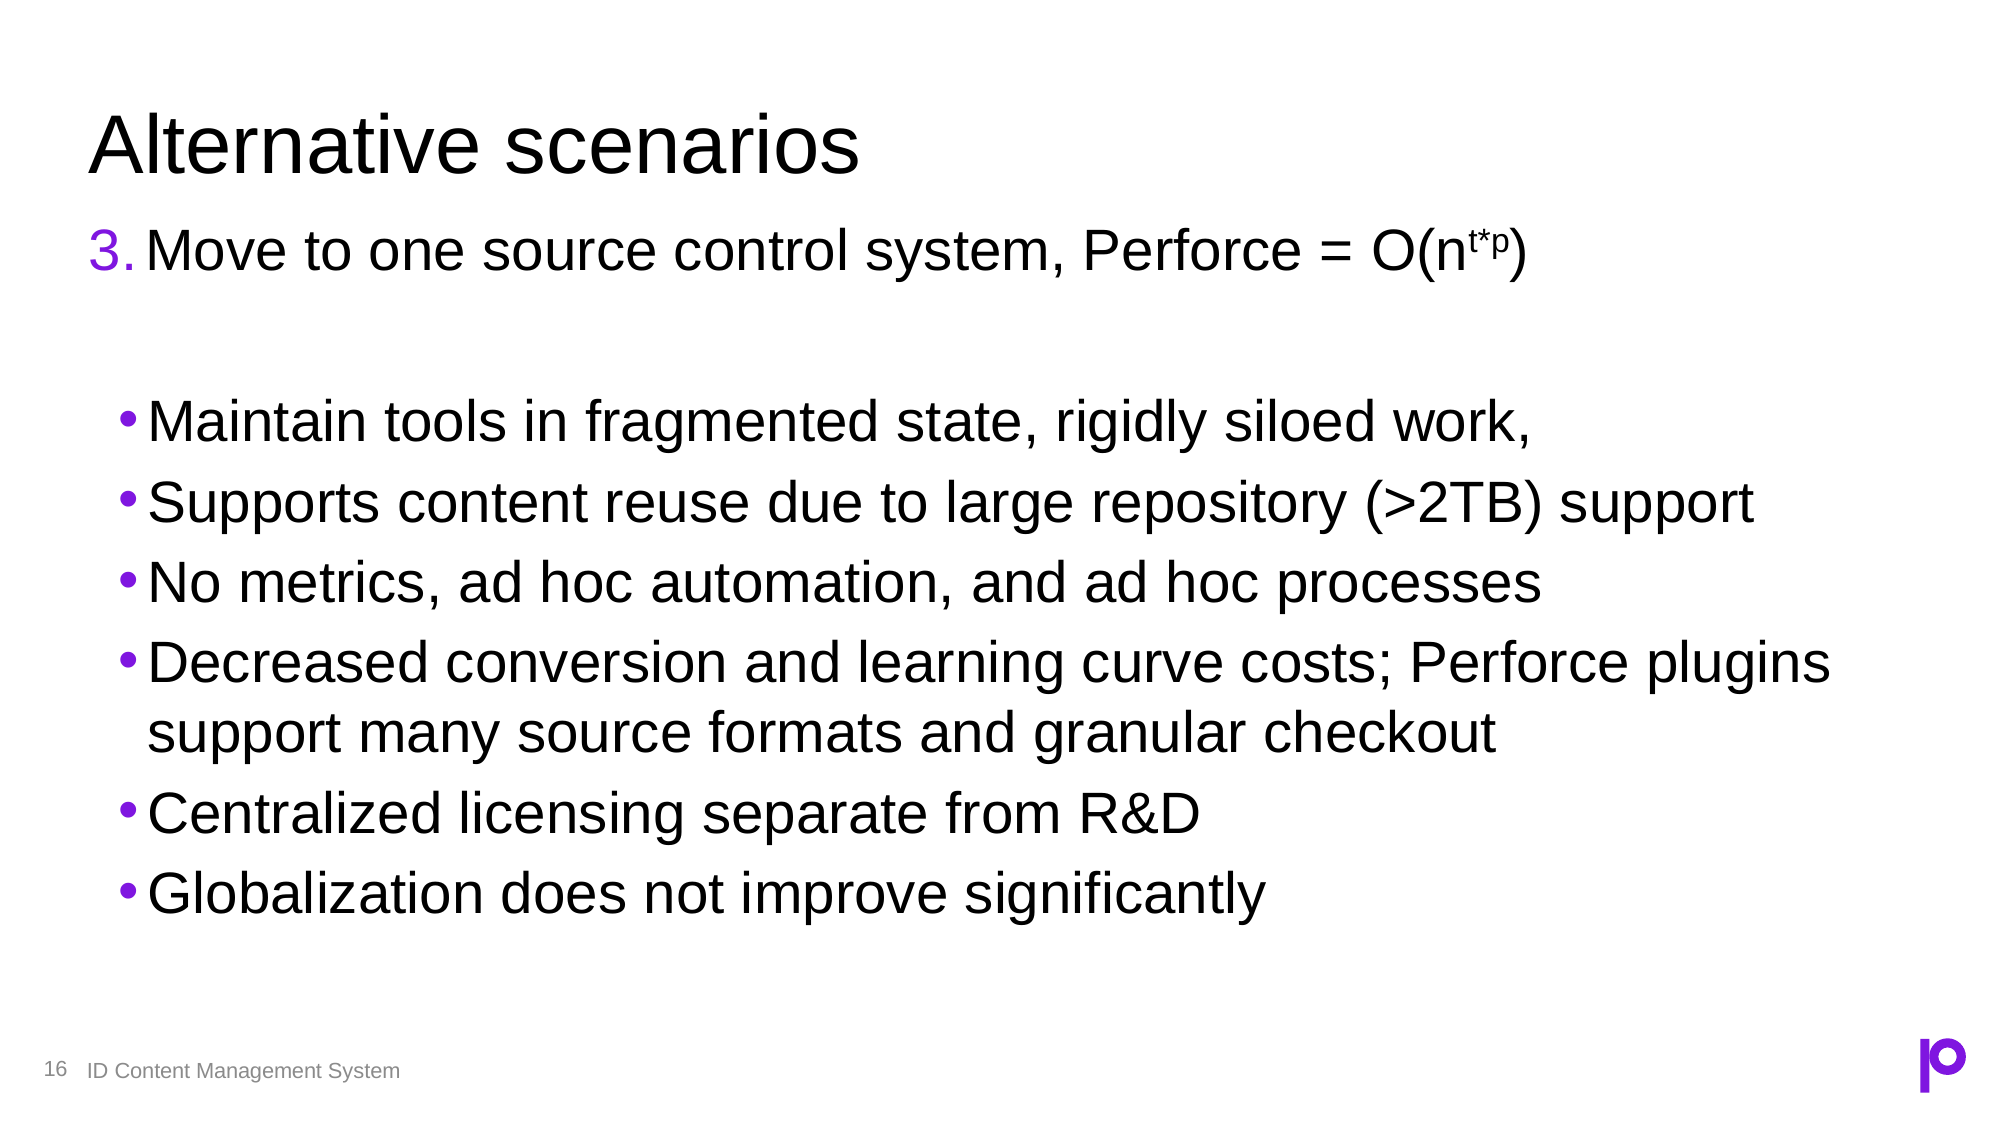

# Alternative scenarios
Move to one source control system, Perforce = O(nt*p)

Maintain tools in fragmented state, rigidly siloed work,
Supports content reuse due to large repository (>2TB) support
No metrics, ad hoc automation, and ad hoc processes
Decreased conversion and learning curve costs; Perforce plugins support many source formats and granular checkout
Centralized licensing separate from R&D
Globalization does not improve significantly

ID Content Management System
16